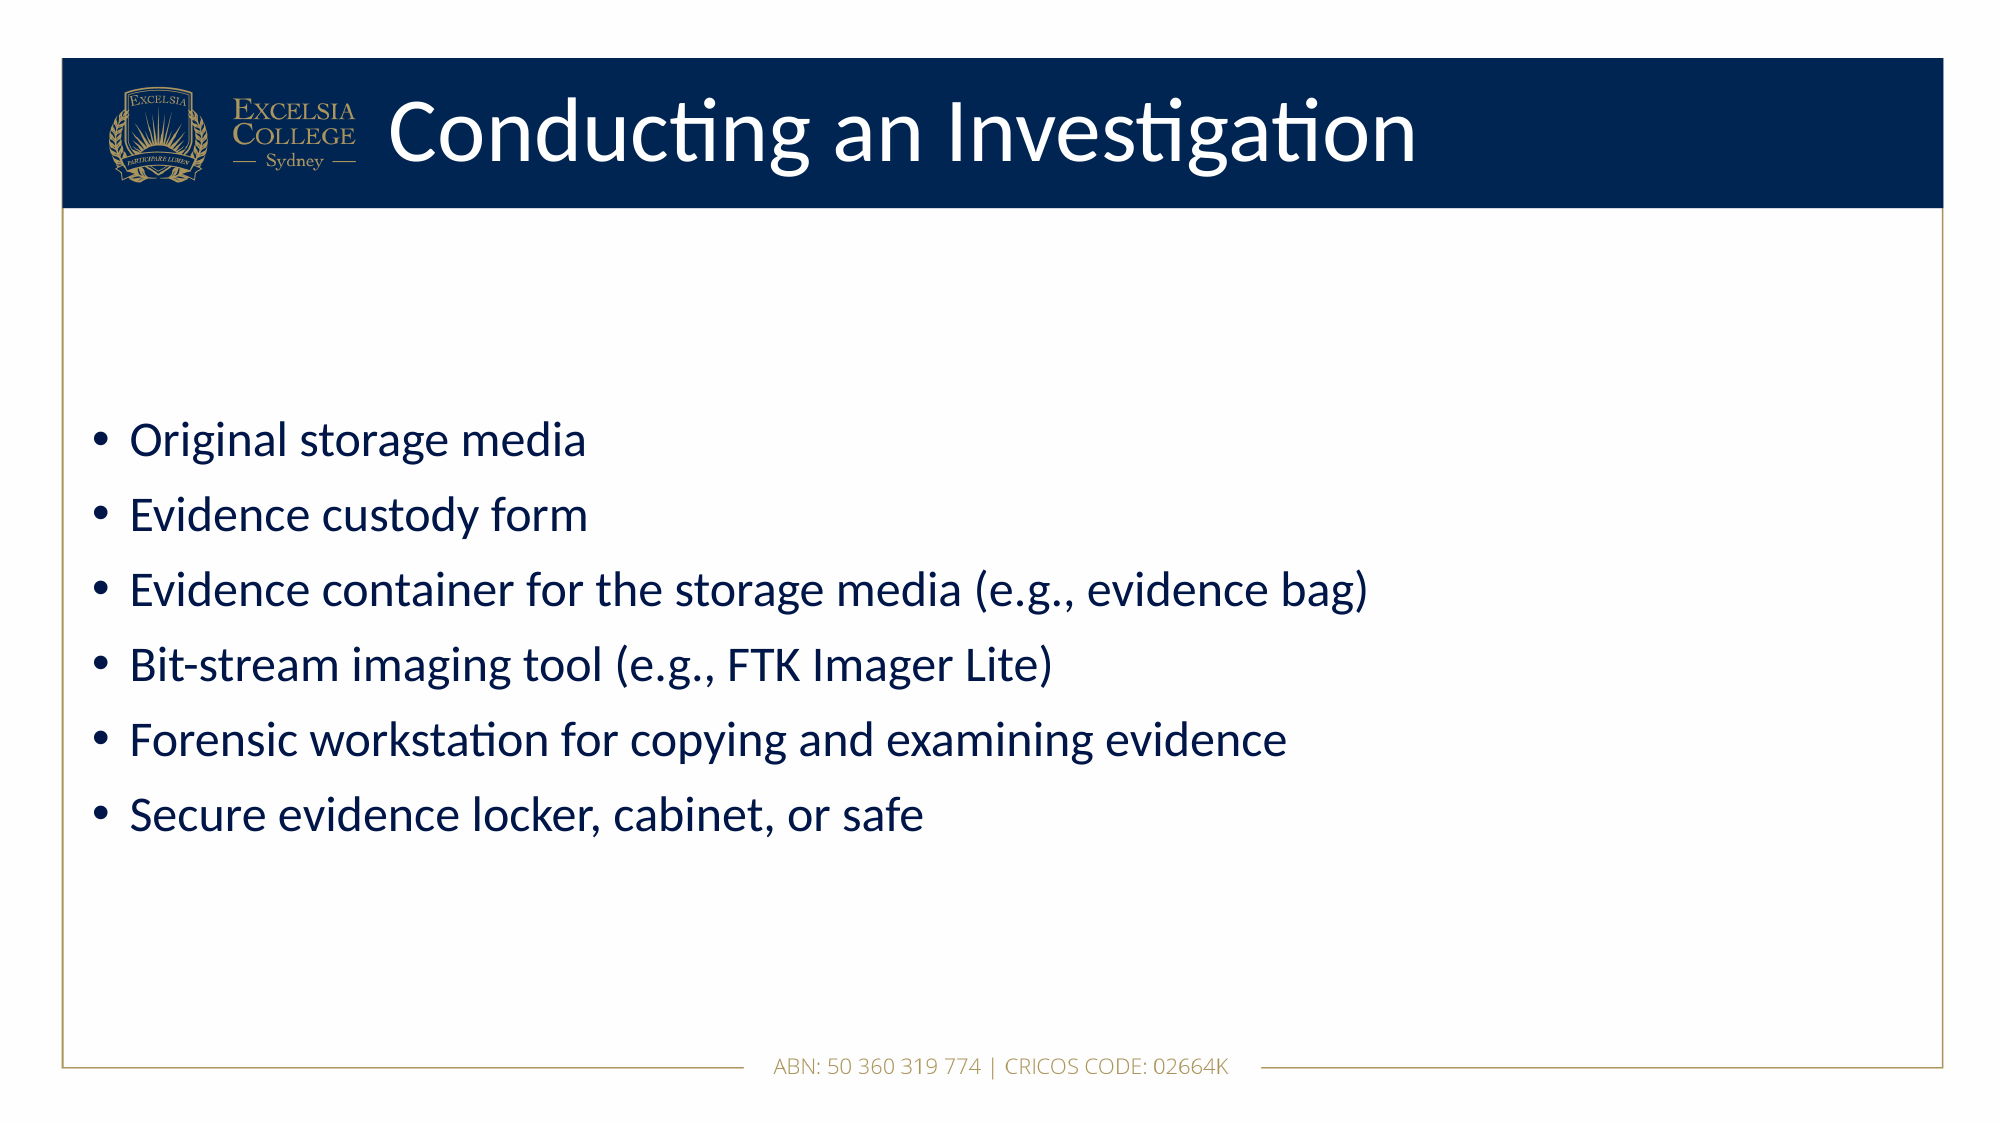

# Conducting an Investigation
Original storage media
Evidence custody form
Evidence container for the storage media (e.g., evidence bag)
Bit-stream imaging tool (e.g., FTK Imager Lite)
Forensic workstation for copying and examining evidence
Secure evidence locker, cabinet, or safe